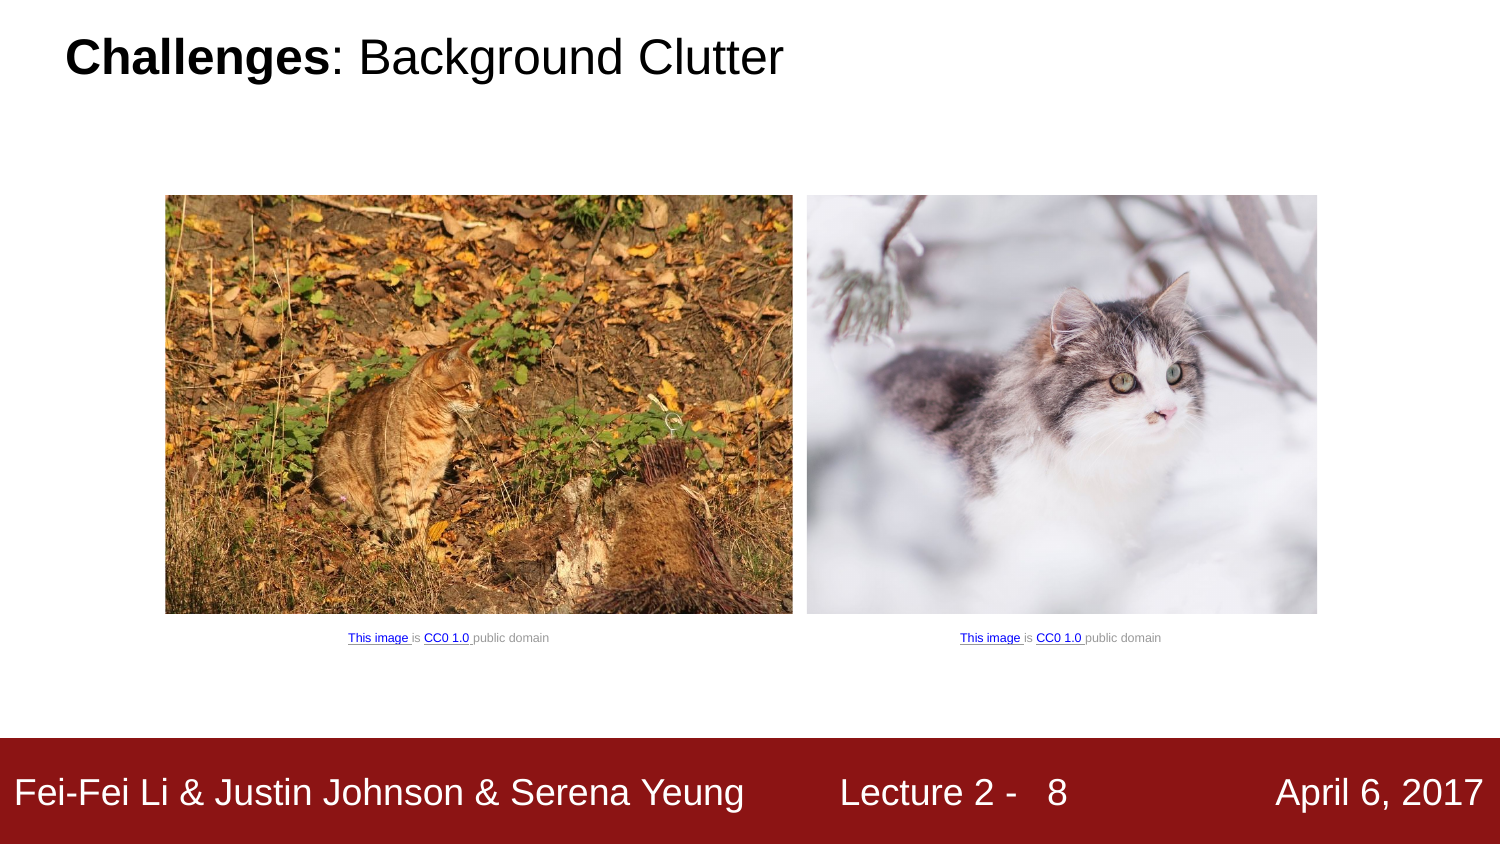

# Challenges: Background Clutter

This image is CC0 1.0 public domain
This image is CC0 1.0 public domain
8
Fei-Fei Li & Justin Johnson & Serena Yeung
Lecture 2 -
April 6, 2017